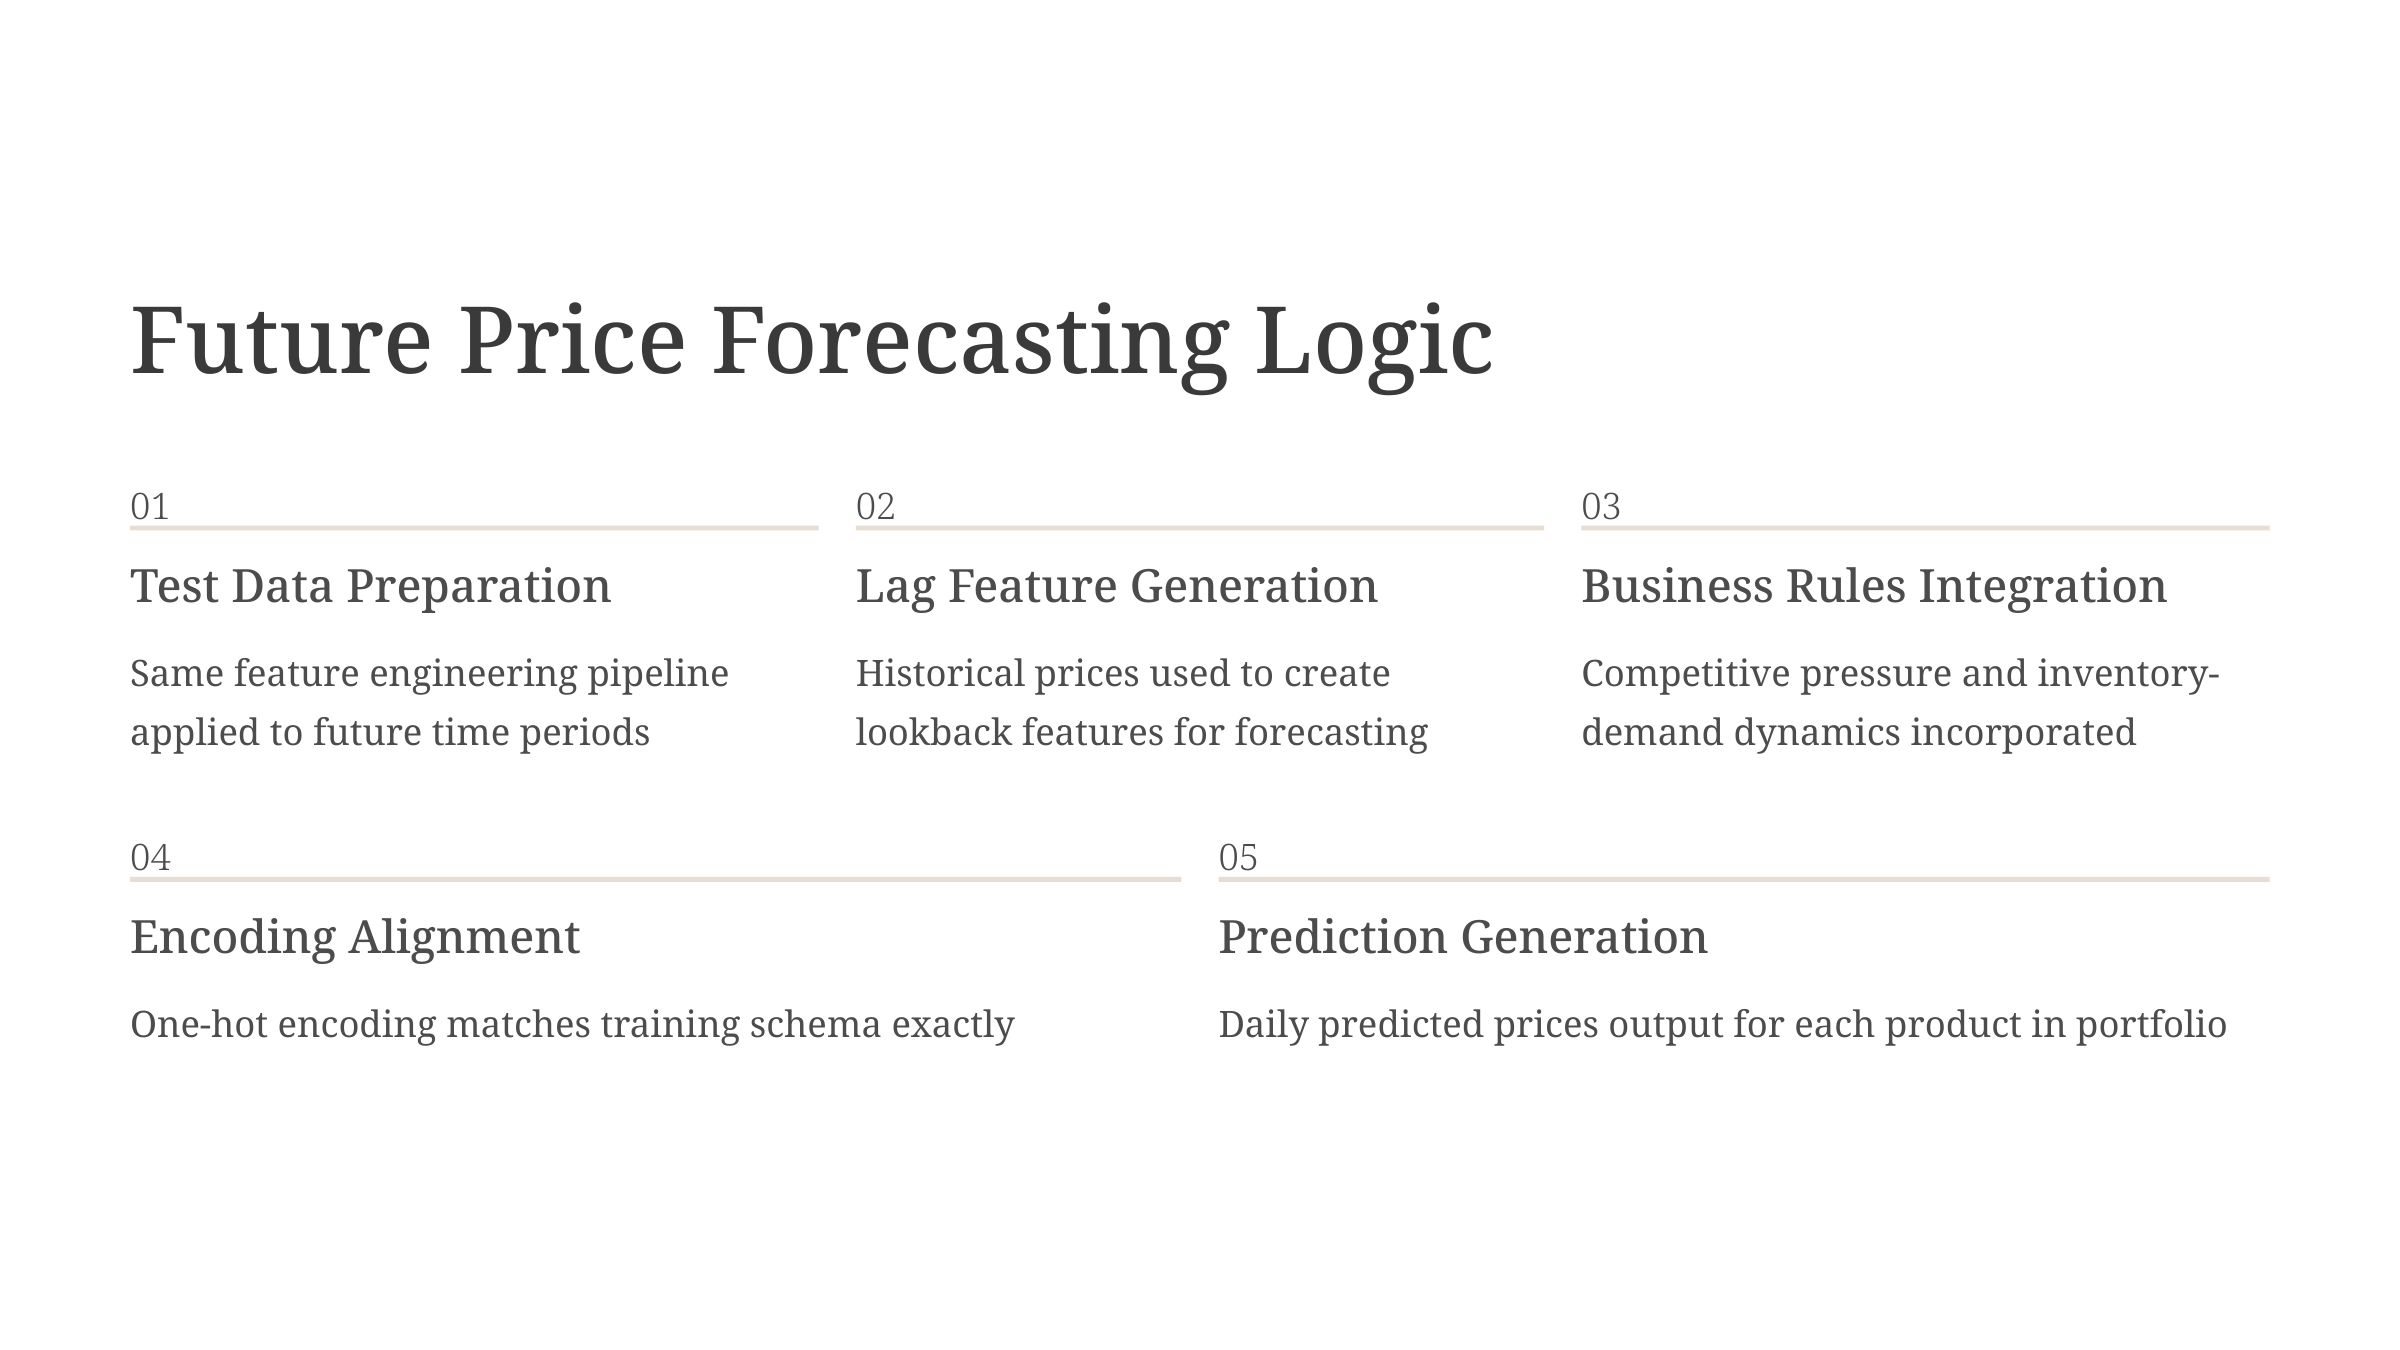

Future Price Forecasting Logic
01
02
03

Test Data Preparation
Lag Feature Generation
Business Rules Integration
Same feature engineering pipeline applied to future time periods
Historical prices used to create lookback features for forecasting
Competitive pressure and inventory-demand dynamics incorporated
04
05

Encoding Alignment
Prediction Generation
One-hot encoding matches training schema exactly
Daily predicted prices output for each product in portfolio